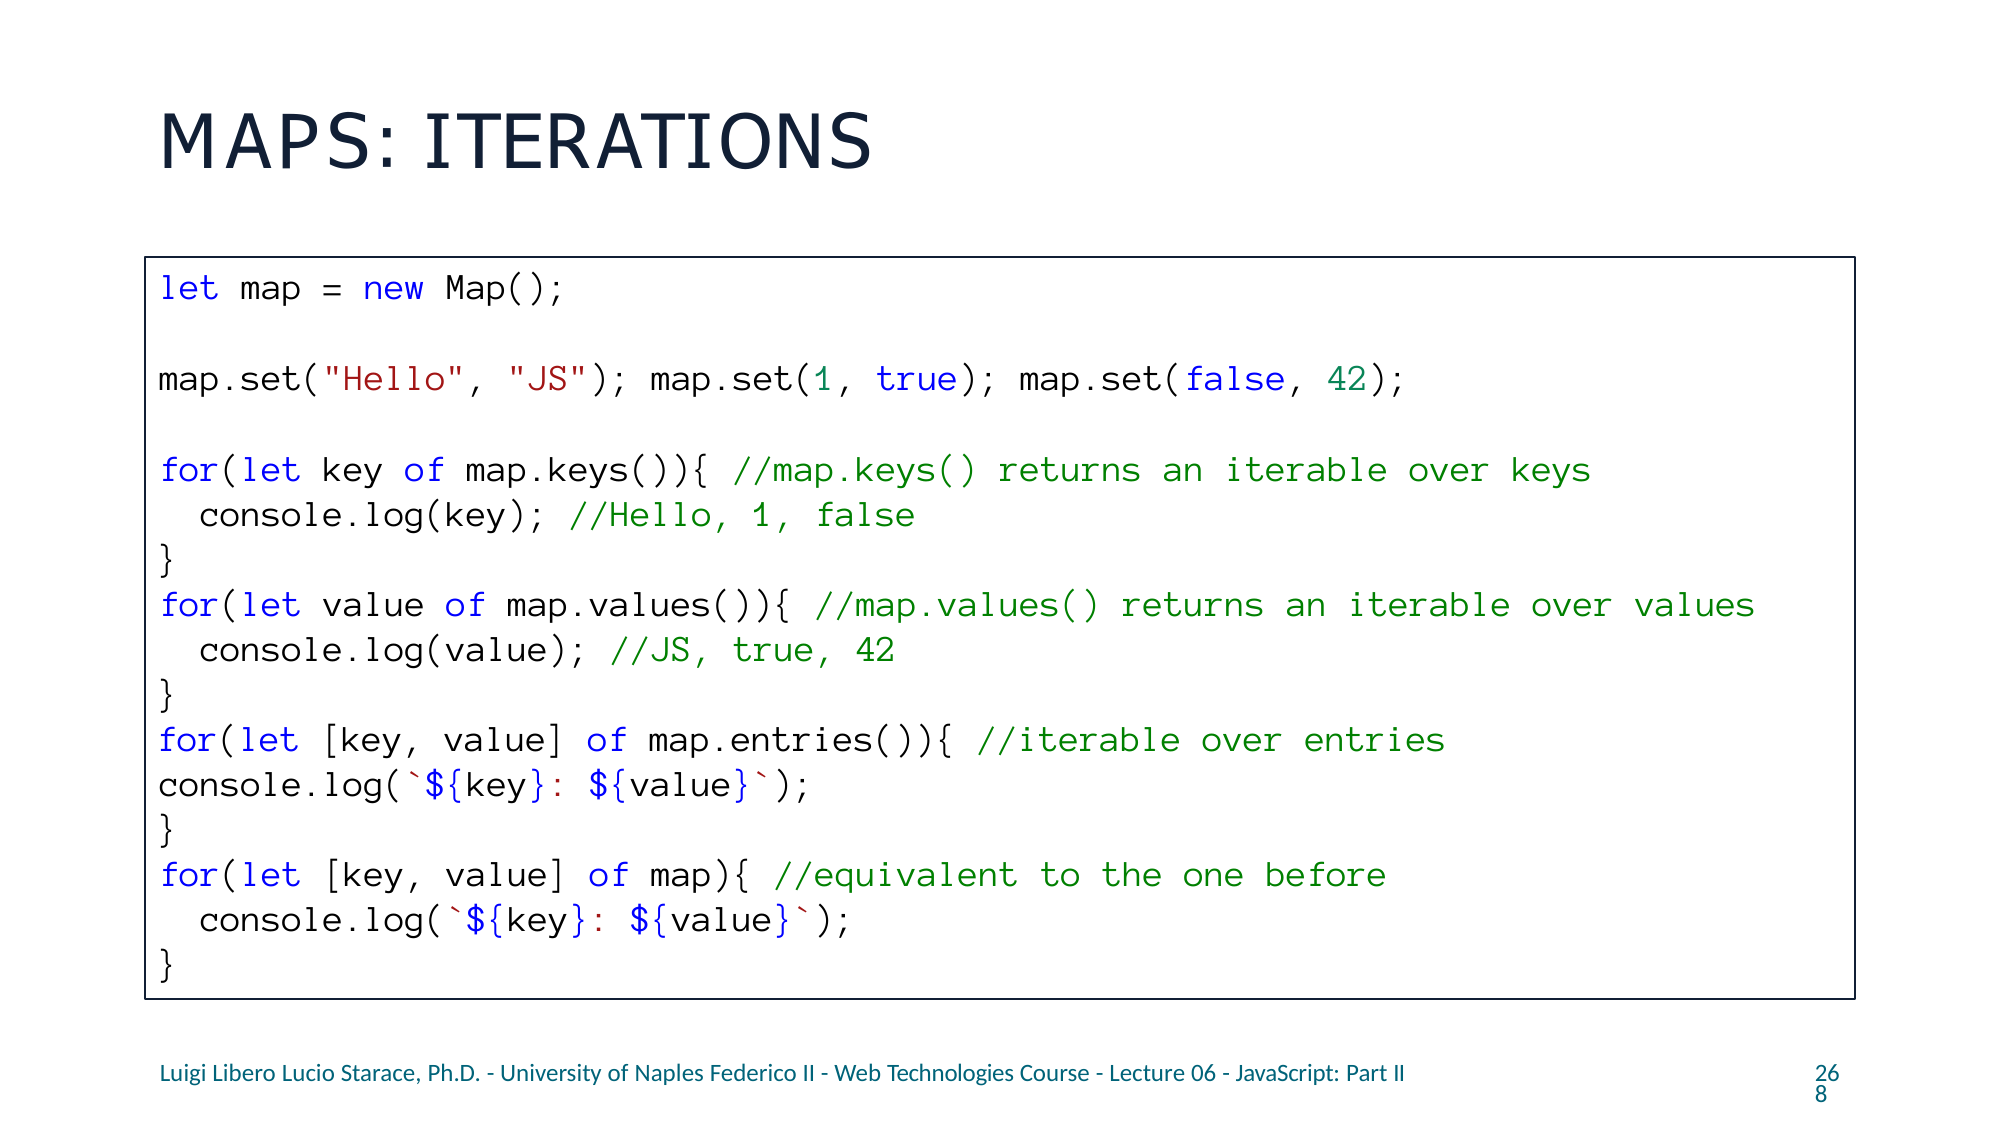

# MAPS: ITERATIONS

let map = new Map();

map.set("Hello", "JS"); map.set(1, true); map.set(false, 42);

for(let key of map.keys()){ //map.keys() returns an iterable over keys console.log(key); //Hello, 1, false
}
for(let value of map.values()){ //map.values() returns an iterable over values console.log(value); //JS, true, 42
}
for(let [key, value] of map.entries()){ //iterable over entries
console.log(`${key}: ${value}`);
}
for(let [key, value] of map){ //equivalent to the one before console.log(`${key}: ${value}`);
}
Luigi Libero Lucio Starace, Ph.D. - University of Naples Federico II - Web Technologies Course - Lecture 06 - JavaScript: Part II
268